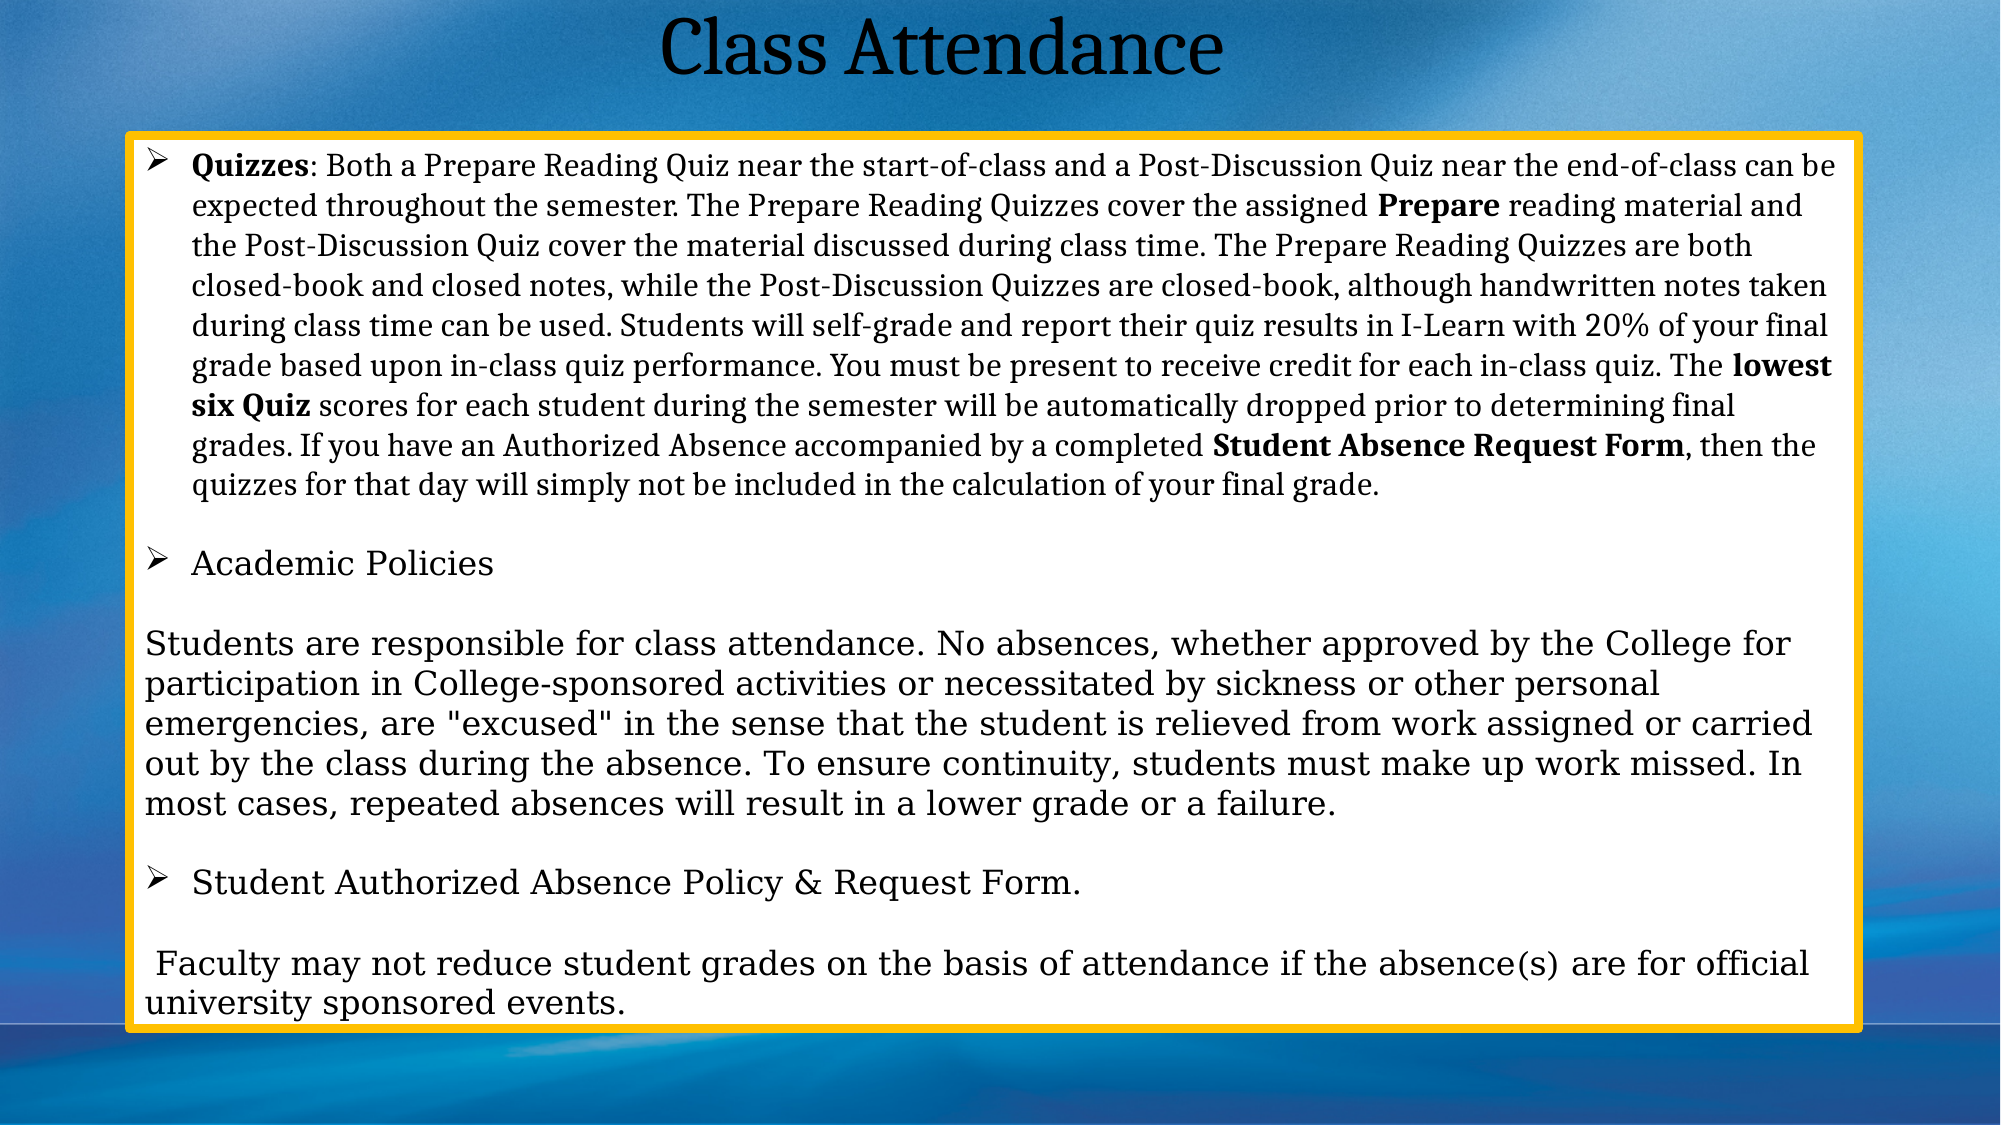

# Class Attendance
Quizzes: Both a Prepare Reading Quiz near the start-of-class and a Post-Discussion Quiz near the end-of-class can be expected throughout the semester. The Prepare Reading Quizzes cover the assigned Prepare reading material and the Post-Discussion Quiz cover the material discussed during class time. The Prepare Reading Quizzes are both closed-book and closed notes, while the Post-Discussion Quizzes are closed-book, although handwritten notes taken during class time can be used. Students will self-grade and report their quiz results in I-Learn with 20% of your final grade based upon in-class quiz performance. You must be present to receive credit for each in-class quiz. The lowest six Quiz scores for each student during the semester will be automatically dropped prior to determining final grades. If you have an Authorized Absence accompanied by a completed Student Absence Request Form, then the quizzes for that day will simply not be included in the calculation of your final grade.

Academic Policies

Students are responsible for class attendance. No absences, whether approved by the College for participation in College-sponsored activities or necessitated by sickness or other personal emergencies, are "excused" in the sense that the student is relieved from work assigned or carried out by the class during the absence. To ensure continuity, students must make up work missed. In most cases, repeated absences will result in a lower grade or a failure.

Student Authorized Absence Policy & Request Form.

 Faculty may not reduce student grades on the basis of attendance if the absence(s) are for official university sponsored events.